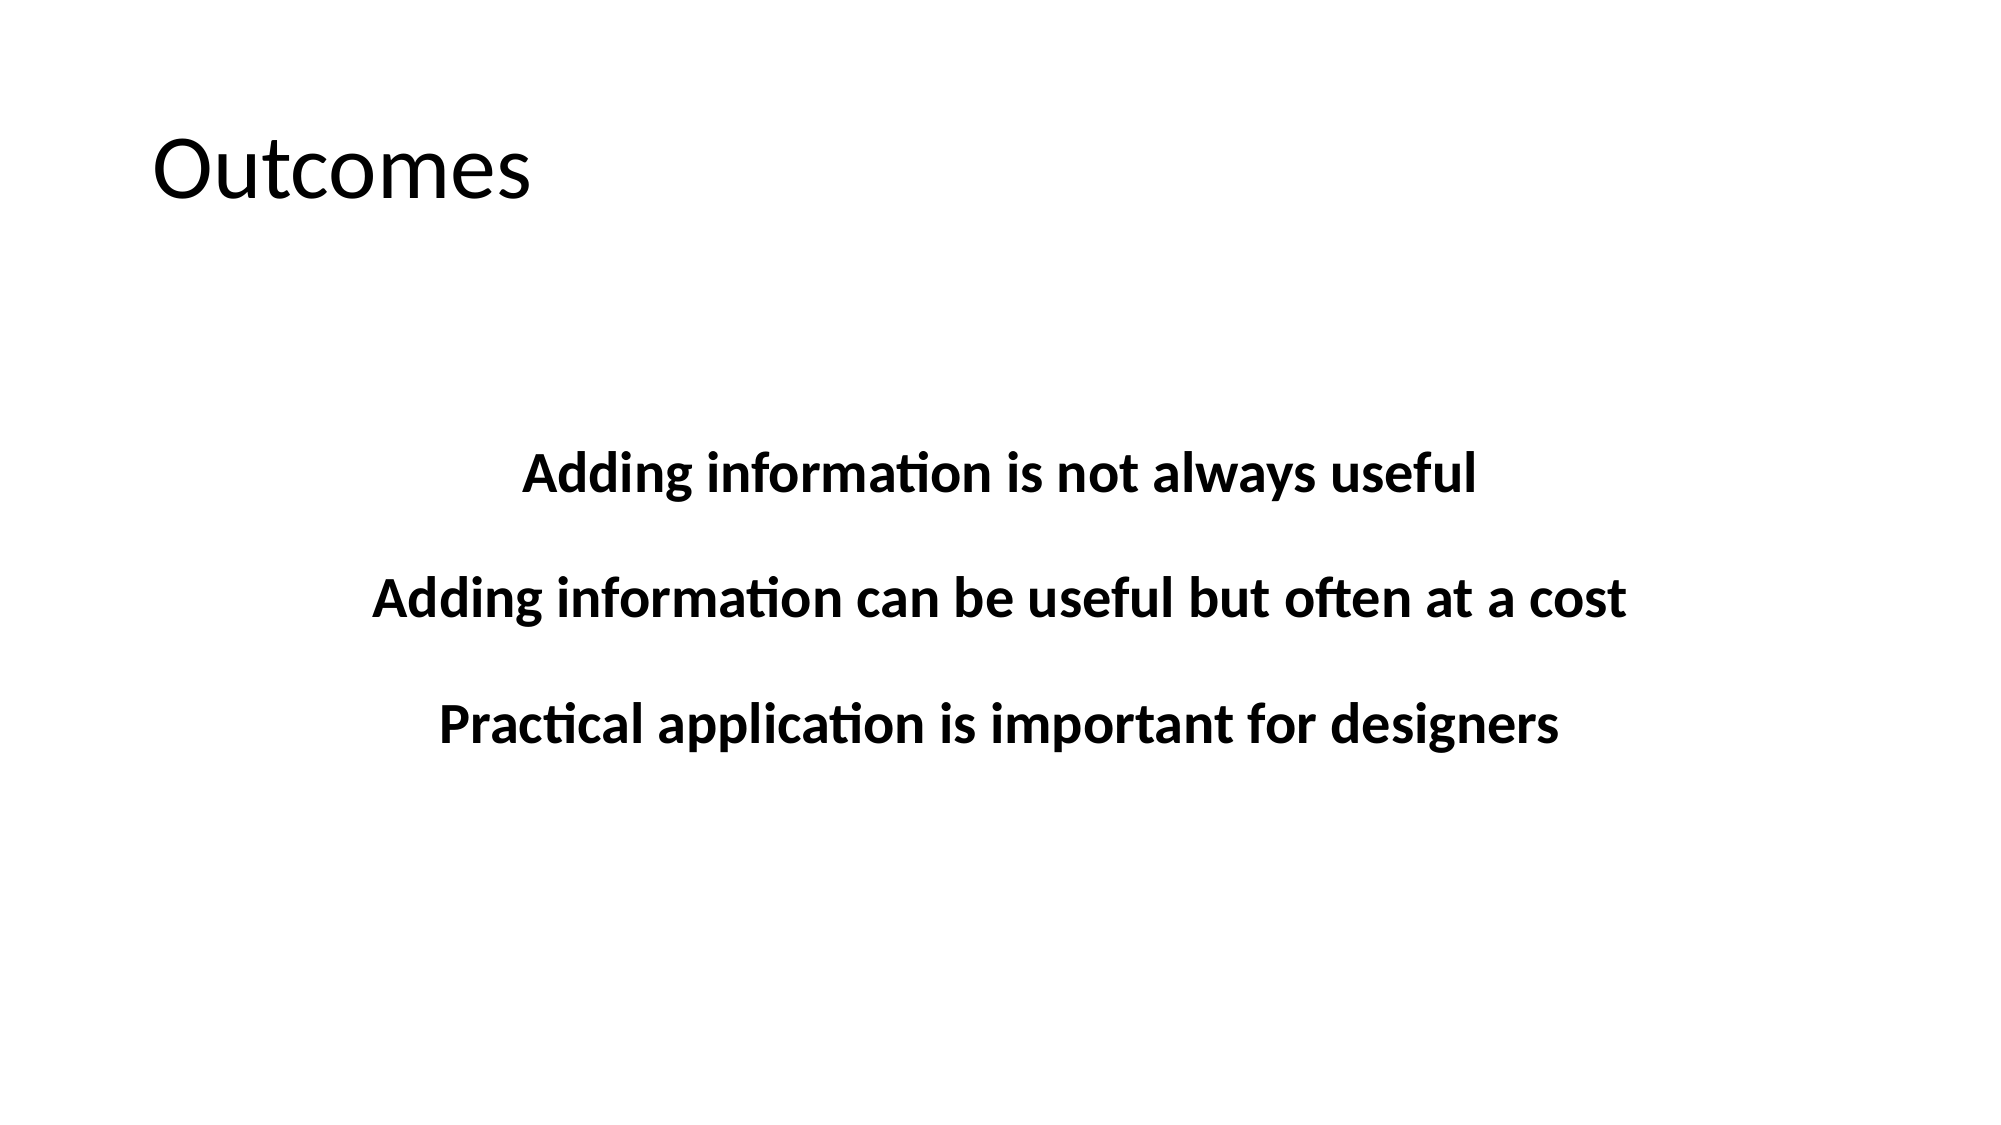

# Outcomes
Adding information is not always useful
Adding information can be useful but often at a cost
Practical application is important for designers